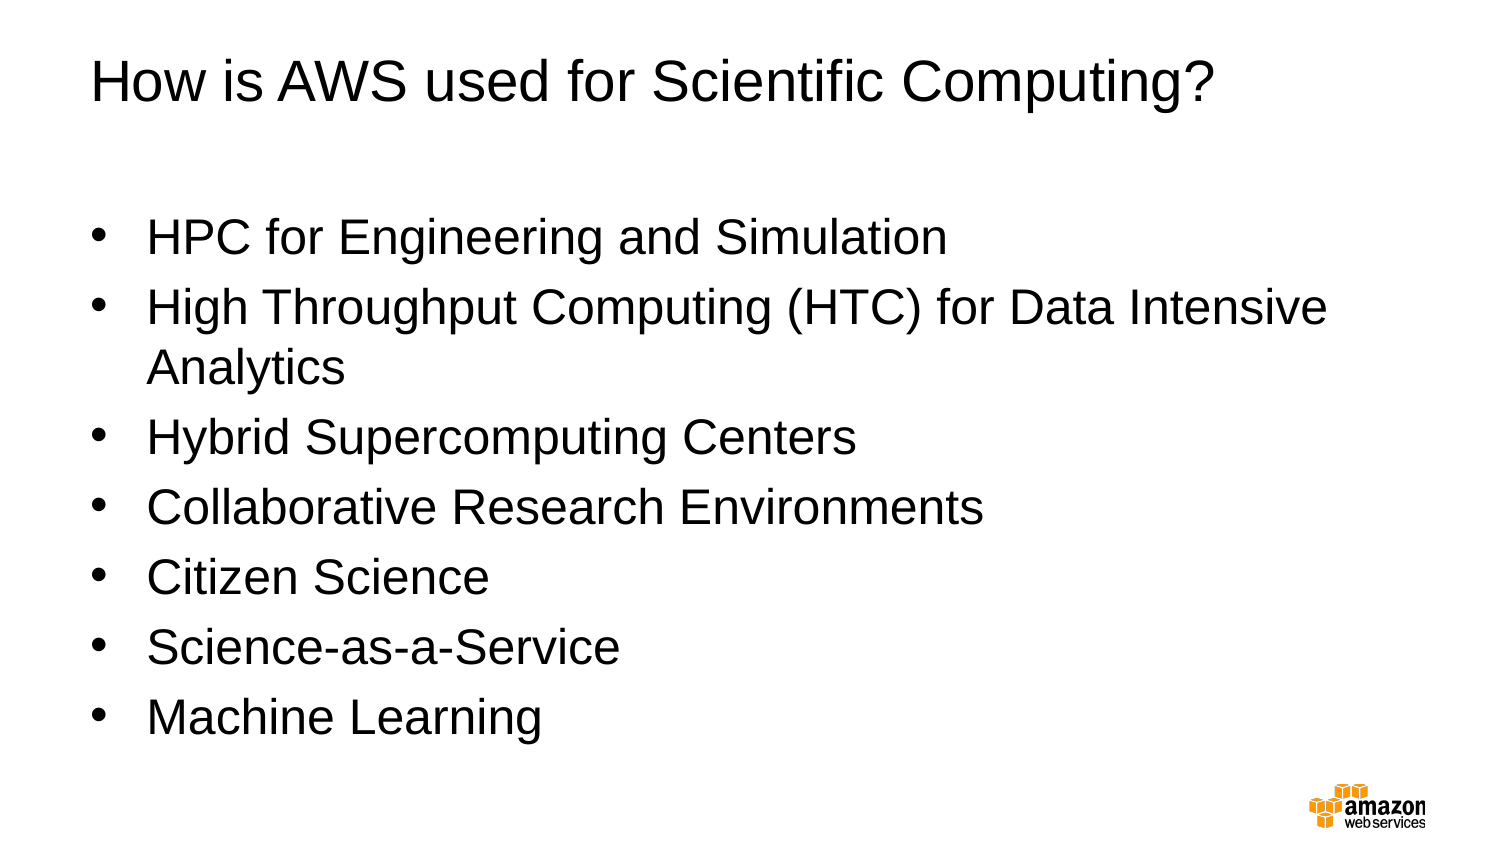

# How is AWS used for Scientific Computing?
HPC for Engineering and Simulation
High Throughput Computing (HTC) for Data Intensive Analytics
Hybrid Supercomputing Centers
Collaborative Research Environments
Citizen Science
Science-as-a-Service
Machine Learning